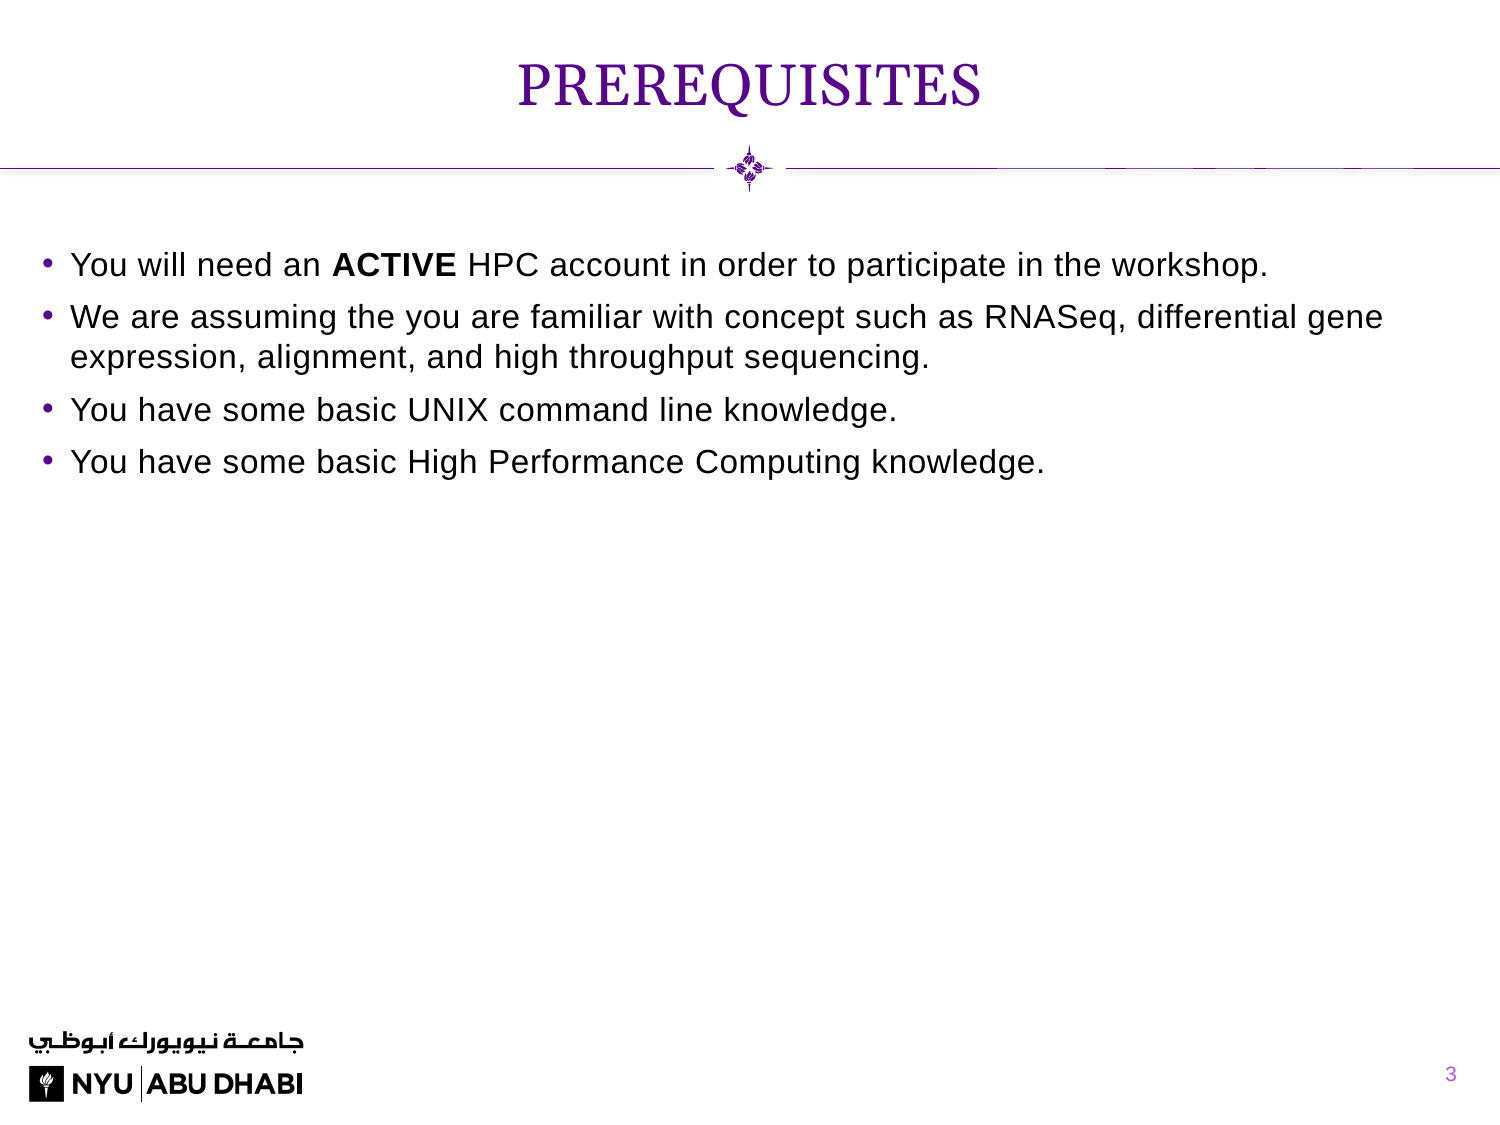

# Prerequisites
You will need an ACTIVE HPC account in order to participate in the workshop.
We are assuming the you are familiar with concept such as RNASeq, differential gene expression, alignment, and high throughput sequencing.
You have some basic UNIX command line knowledge.
You have some basic High Performance Computing knowledge.

3